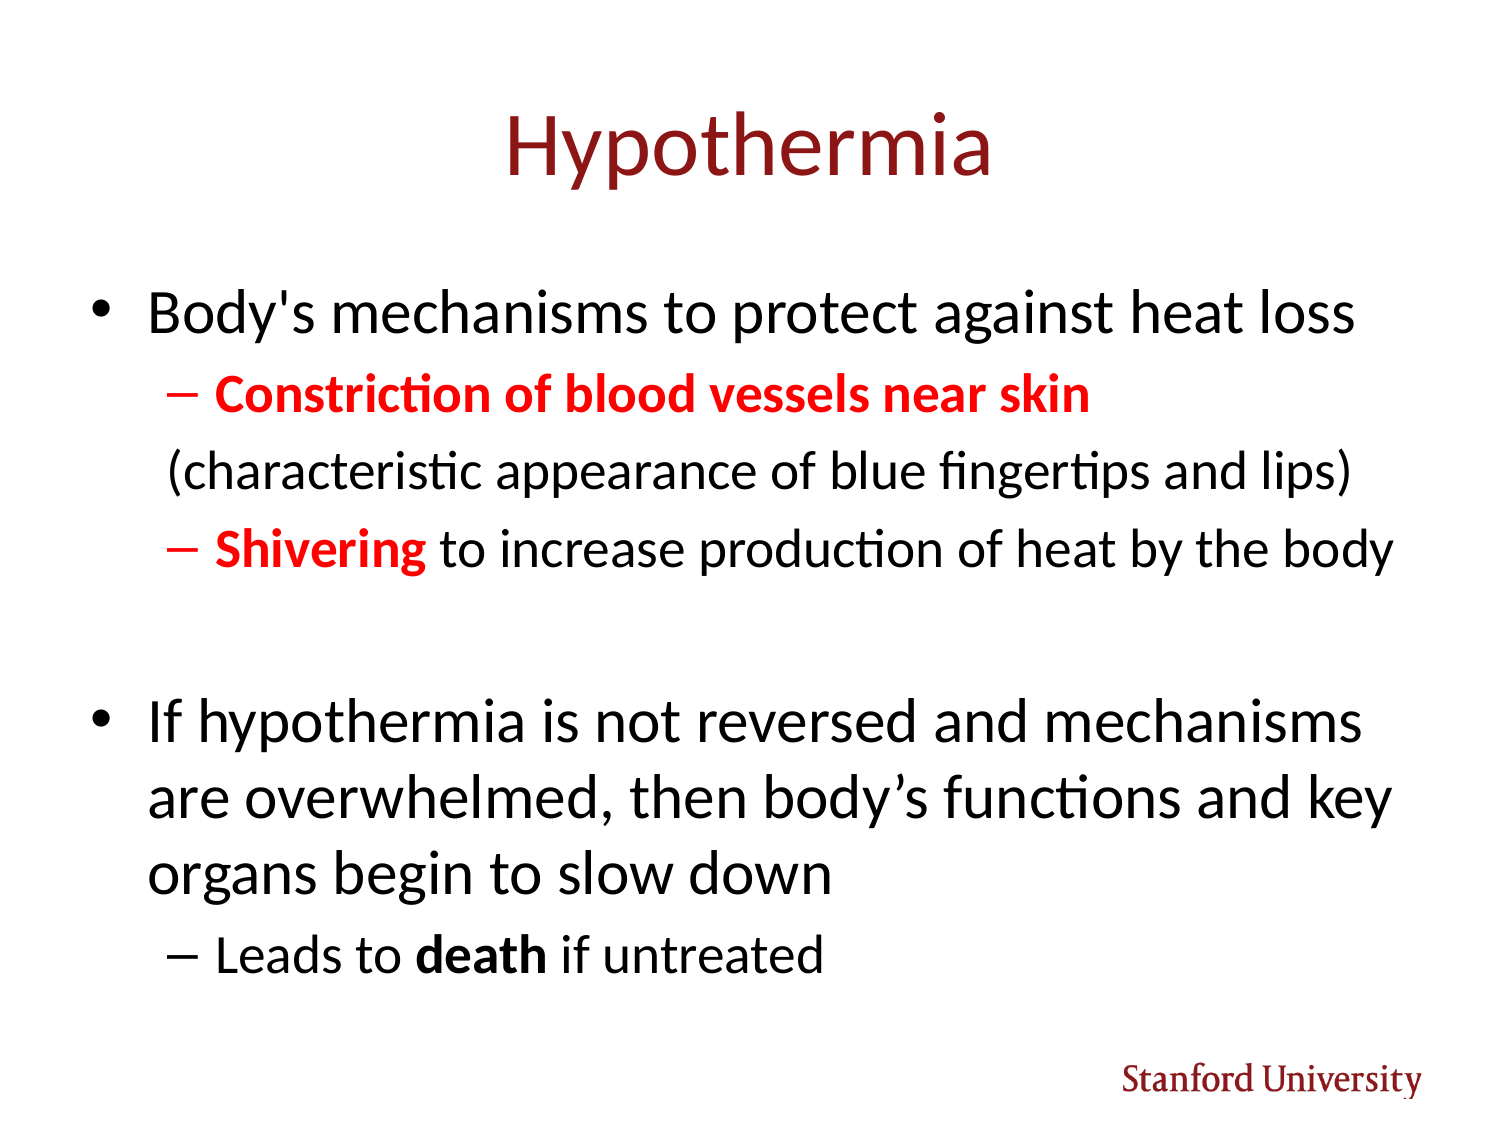

# Hypothermia
Body's mechanisms to protect against heat loss
Constriction of blood vessels near skin
(characteristic appearance of blue fingertips and lips)
Shivering to increase production of heat by the body

If hypothermia is not reversed and mechanisms are overwhelmed, then body’s functions and key organs begin to slow down
Leads to death if untreated